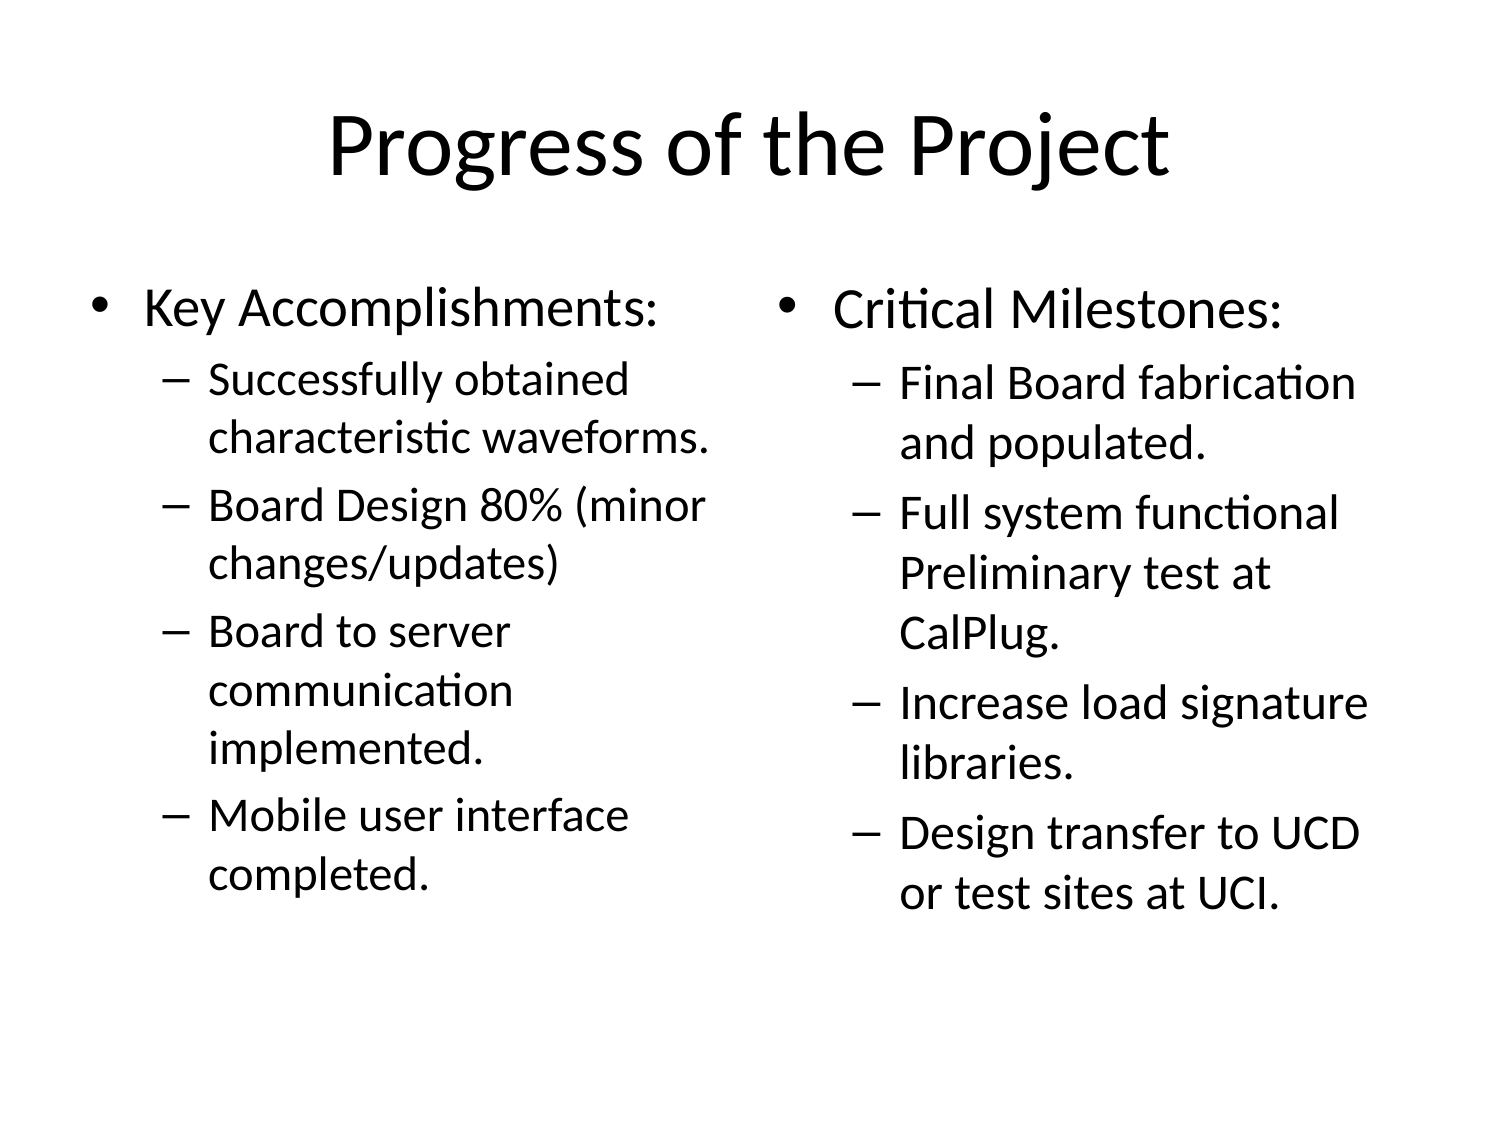

# Progress of the Project
Key Accomplishments:
Successfully obtained characteristic waveforms.
Board Design 80% (minor changes/updates)
Board to server communication implemented.
Mobile user interface completed.

Critical Milestones:
Final Board fabrication and populated.
Full system functional Preliminary test at CalPlug.
Increase load signature libraries.
Design transfer to UCD or test sites at UCI.